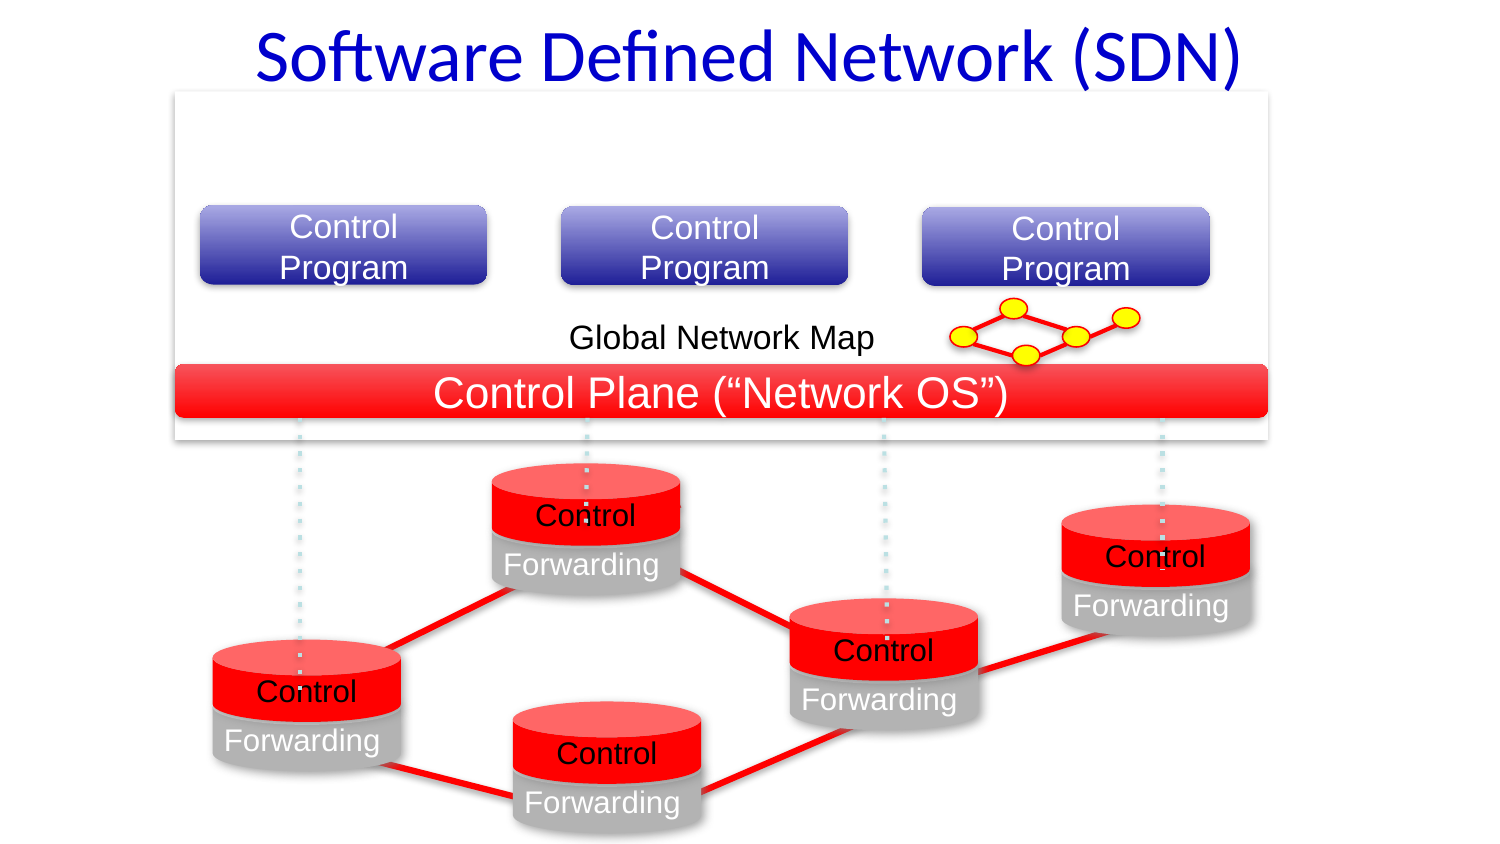

# Software Defined Network (SDN)

Control
Program
Control
Program
Control
Program

Global Network Map
Control Plane (“Network OS”)

Control

Control

Control

Control

Control

Packet
Forwarding

Packet
Forwarding

Packet
Forwarding

Packet
Forwarding

Packet
Forwarding